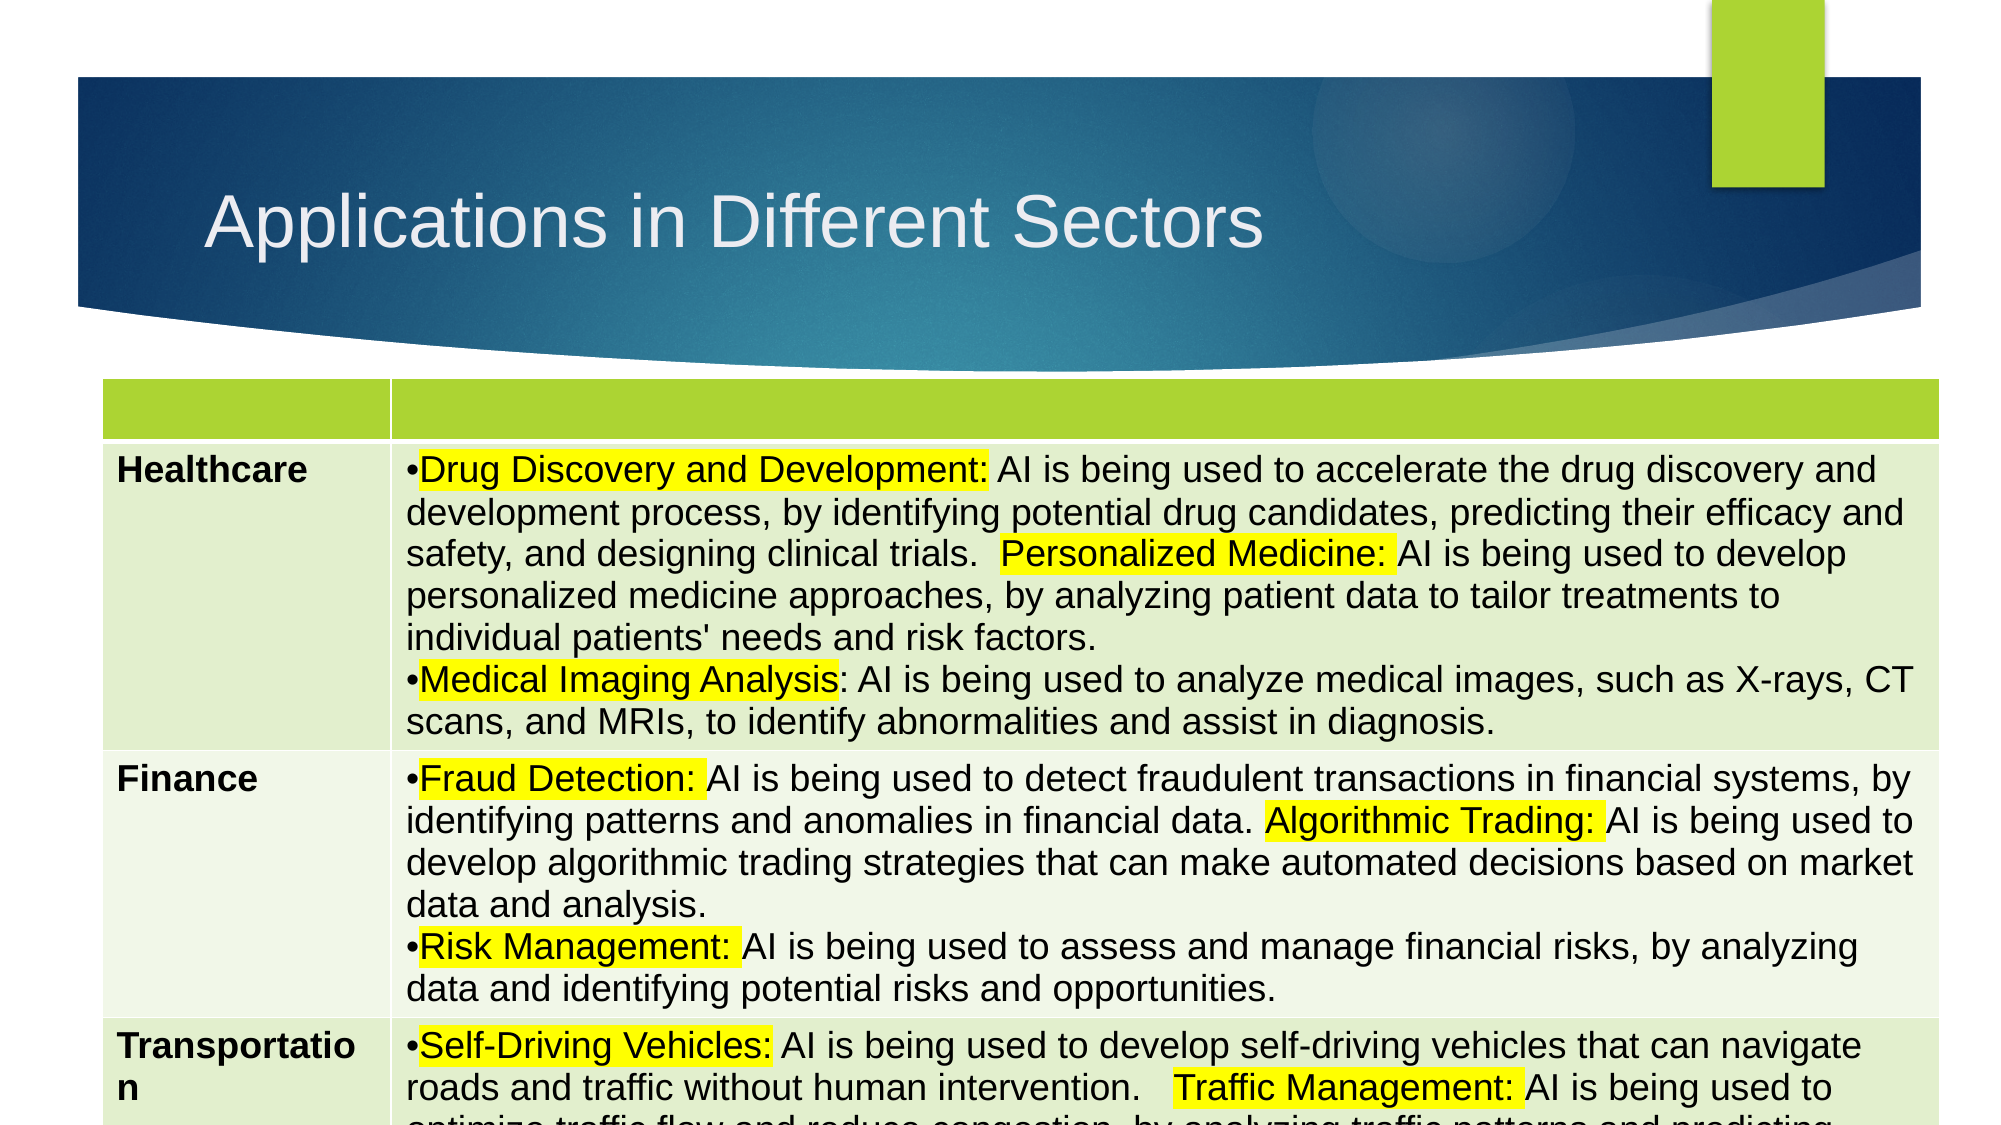

# Applications in Different Sectors
|  |  |
| --- | --- |
| Healthcare | Drug Discovery and Development: AI is being used to accelerate the drug discovery and development process, by identifying potential drug candidates, predicting their efficacy and safety, and designing clinical trials. Personalized Medicine: AI is being used to develop personalized medicine approaches, by analyzing patient data to tailor treatments to individual patients' needs and risk factors. Medical Imaging Analysis: AI is being used to analyze medical images, such as X-rays, CT scans, and MRIs, to identify abnormalities and assist in diagnosis. |
| Finance | Fraud Detection: AI is being used to detect fraudulent transactions in financial systems, by identifying patterns and anomalies in financial data. Algorithmic Trading: AI is being used to develop algorithmic trading strategies that can make automated decisions based on market data and analysis. Risk Management: AI is being used to assess and manage financial risks, by analyzing data and identifying potential risks and opportunities. |
| Transportation | Self-Driving Vehicles: AI is being used to develop self-driving vehicles that can navigate roads and traffic without human intervention. Traffic Management: AI is being used to optimize traffic flow and reduce congestion, by analyzing traffic patterns and predicting demand. Predictive Maintenance: AI is being used to predict and prevent equipment failures in transportation systems, by analyzing sensor data and identifying anomalies. |
| Education | Personalized Learning: AI is being used to personalize learning experiences for individual students, by adapting instruction to their needs and learning styles. Intelligent Tutoring Systems: AI is being used to develop intelligent tutoring systems that can provide personalized feedback and support to students. Automated Assessment: AI is being used to automate the assessment of student work, providing teachers with valuable insights into student progress. |
| Retail | Product Recommendations: AI is being used to recommend products to customers based on their past purchases, browsing behavior, and preferences. Demand Forecasting: AI is being used to forecast demand for products, helping retailers optimize inventory levels and reduce stockouts. Customer Service Chatbots: AI-powered chatbots are being used to provide customer service, answering questions and resolving issues. |